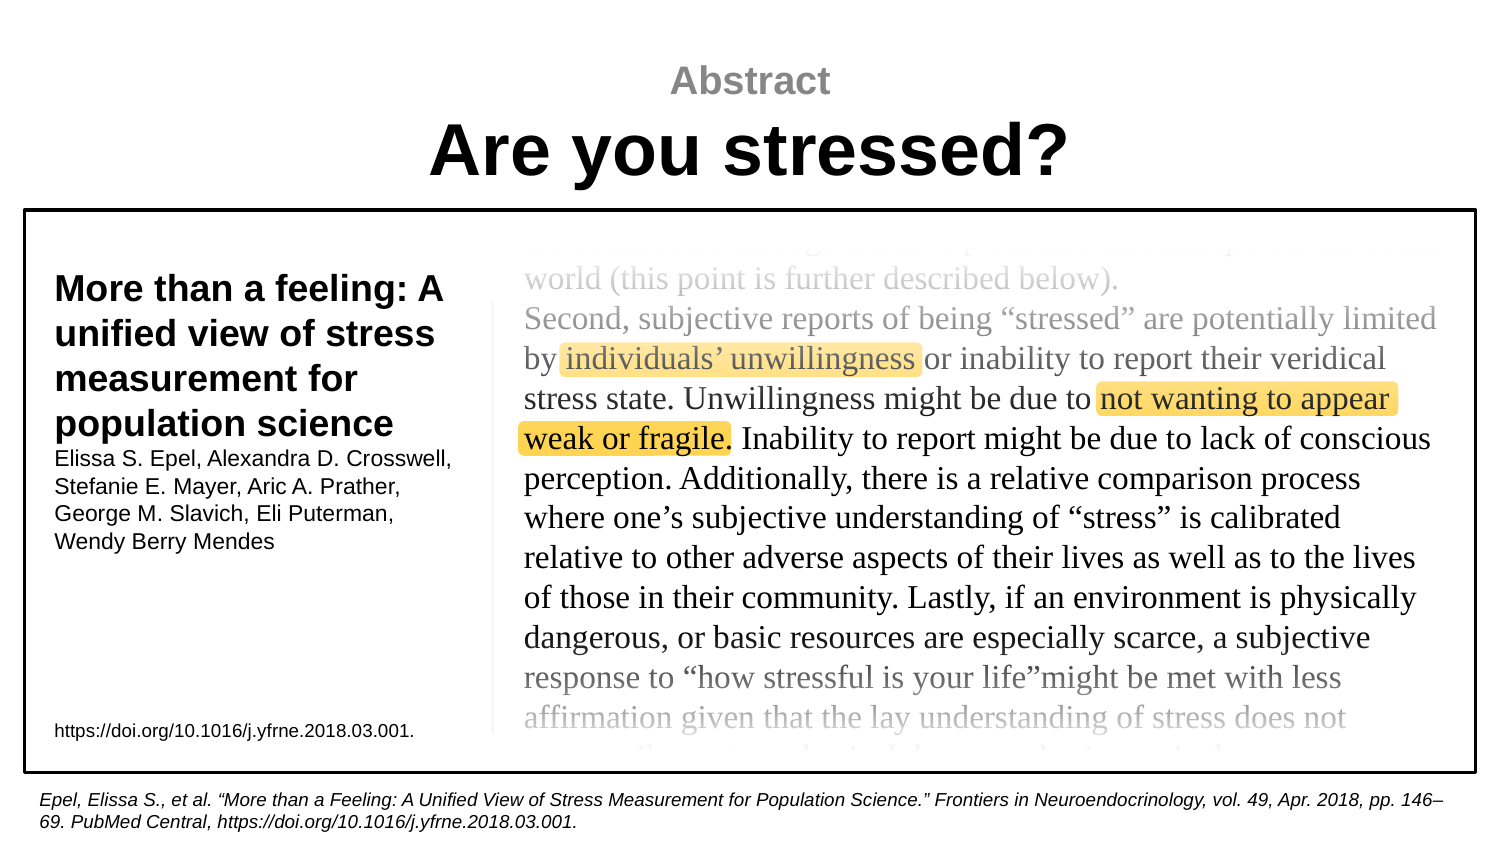

There are inherent limitations to using self-report measures.
First, consciously perceived and self-reported ratings of distress and stress using standard scales explain a limited amount of variance in physiological stress reactivity and biological outcomes. This poses a problem given that the mechanistic pathway linking psychological stress to worse health is hypothesized to be through dysregulated stress reactivity profiles. The lack of association between self-reported ratings of stress and physiological indicators of stress arousal is likely due to many factors.
 First, events are not exclusively experienced through conscious perception as assumed in basic stress models. Emotional responses are constructed through iterative processes that incorporate the social world (this point is further described below).
Second, subjective reports of being “stressed” are potentially limited
by individuals’ unwillingness or inability to report their veridical stress state. Unwillingness might be due to not wanting to appear weak or fragile. Inability to report might be due to lack of conscious perception. Additionally, there is a relative comparison process where one’s subjective understanding of “stress” is calibrated relative to other adverse aspects of their lives as well as to the lives of those in their community. Lastly, if an environment is physically dangerous, or basic resources are especially scarce, a subjective response to “how stressful is your life”might be met with less affirmation given that the lay understanding of stress does not necessarily capture physical danger or basic survival.

Abstract
# Are you stressed?

More than a feeling: A unified view of stress measurement for
population science
Elissa S. Epel, Alexandra D. Crosswell, Stefanie E. Mayer, Aric A. Prather, George M. Slavich, Eli Puterman, Wendy Berry Mendes

https://doi.org/10.1016/j.yfrne.2018.03.001.

Epel, Elissa S., et al. “More than a Feeling: A Unified View of Stress Measurement for Population Science.” Frontiers in Neuroendocrinology, vol. 49, Apr. 2018, pp. 146–69. PubMed Central, https://doi.org/10.1016/j.yfrne.2018.03.001.
concerns the explanation of the occurrence of the type of stress responses that can cause disease,
namely prolonged or chronic stress-related physiological activity. This is—in our opinion—the basic
problem of the science of stress and disease. Conventional stress theory has been unable to fully
explain this critical mediator of the stress-disease relationship, largely because these theories have
remained focused on stressors, that is, actual threats in the environment. However, stressors are not
necessary for the stress response to be released: a lack of information about safety is sufficient. With no
such information, generalized unsafety is assumed by the brain, and the default stress response is
disinhibited. The question should not be “what causes prolonged activity?” but “what stops it”.
Accounting for the role of safety and the default quality of the stress response requires a considerable
modification and reformulation of the conventional stress theory. The newly proposed theory, GUTS,
can explain the presence of prolonged stress-related physiological activity in a range of situations
without stressors.
A second important consequence of the notion of the stress response being a default response is that it is largely unconscious, because of its phylogenetic age, its pervasiveness across the animal
kingdom, its often continuous nature, and the fact that ontogenetically it is largely determined during prenatal and early life stages to which we have no conscious access.
Finally, a third consequence consists of the astonishing array of situations or conditions
(called domains in GUTS terminology) in which prolonged stress response occur without any
stressors, assumedly because these domains are compromised in terms of unsafety. By focusing on
stressors stress science seems to have missed a lot. For example, loneliness, prenatal maternal stress,
post-natal adversity, and chronic anxiety (including anxiety disorders) are associated with prolonged
physiological activity and are now being recognized as belonging to the strongest psychological
predictors of organic disease [ 19 –37 ]. Purportedly, the reason that these domains were largely missed
by stress science is that they cannot easily be understood in terms of stressors or at least no concurrent
stressors. Interestingly, some theorists even oppose including anxiety as a stress phenomenon, as being
too “global” [38], while in neuroscience, stress and anxiety are commonly treated as the same subject,
because of their shared neurobiology (e.g., [5–9,14,39])